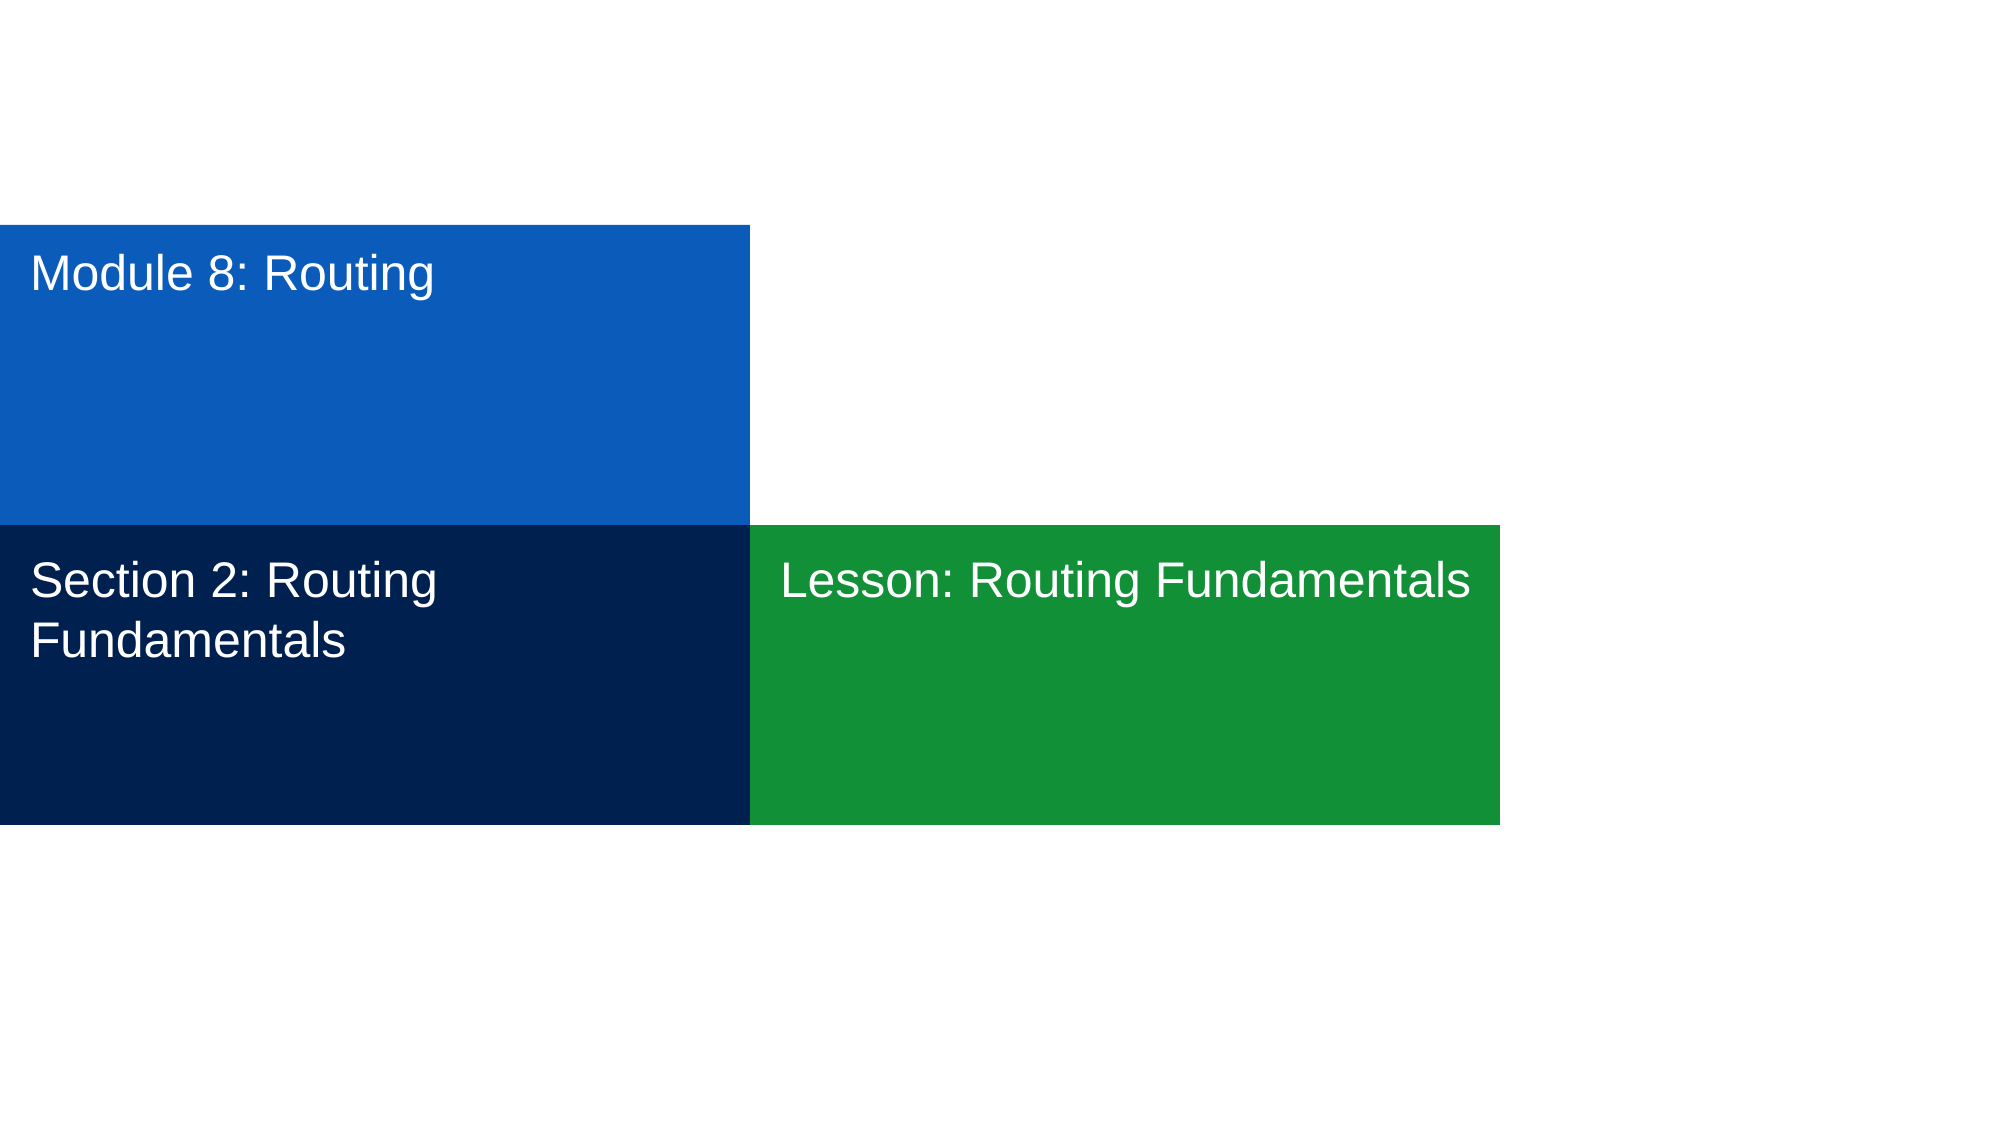

# Module 8: Routing
Section 2: Routing Fundamentals
Lesson: Routing Fundamentals